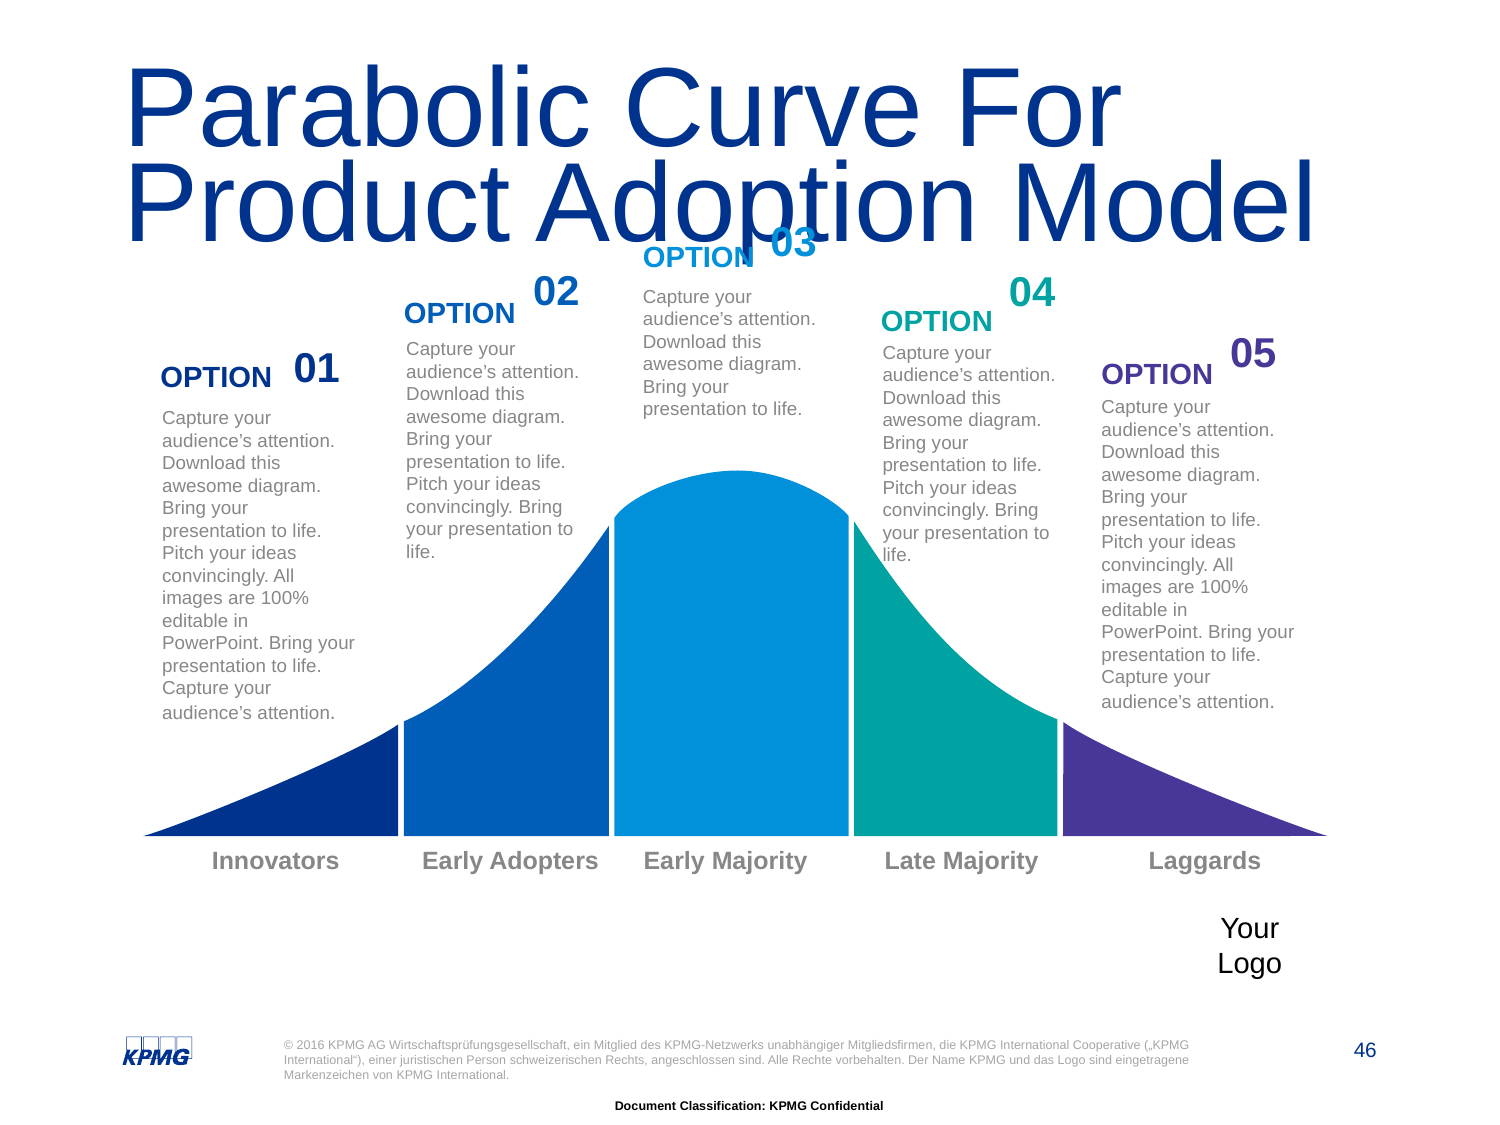

# Parabolic Curve For Product Adoption Model

03
OPTION
Capture your audience’s attention. Download this awesome diagram. Bring your presentation to life.
02
OPTION
Capture your audience’s attention. Download this awesome diagram. Bring your presentation to life. Pitch your ideas convincingly. Bring your presentation to life.
04
OPTION
Capture your audience’s attention. Download this awesome diagram. Bring your presentation to life. Pitch your ideas convincingly. Bring your presentation to life.
05
OPTION
Capture your audience’s attention. Download this awesome diagram. Bring your presentation to life. Pitch your ideas convincingly. All images are 100% editable in PowerPoint. Bring your presentation to life. Capture your audience’s attention.
01
OPTION
Capture your audience’s attention. Download this awesome diagram. Bring your presentation to life. Pitch your ideas convincingly. All images are 100% editable in PowerPoint. Bring your presentation to life. Capture your audience’s attention.

Innovators
Early Adopters
Early Majority
Late Majority
Laggards
Your Logo